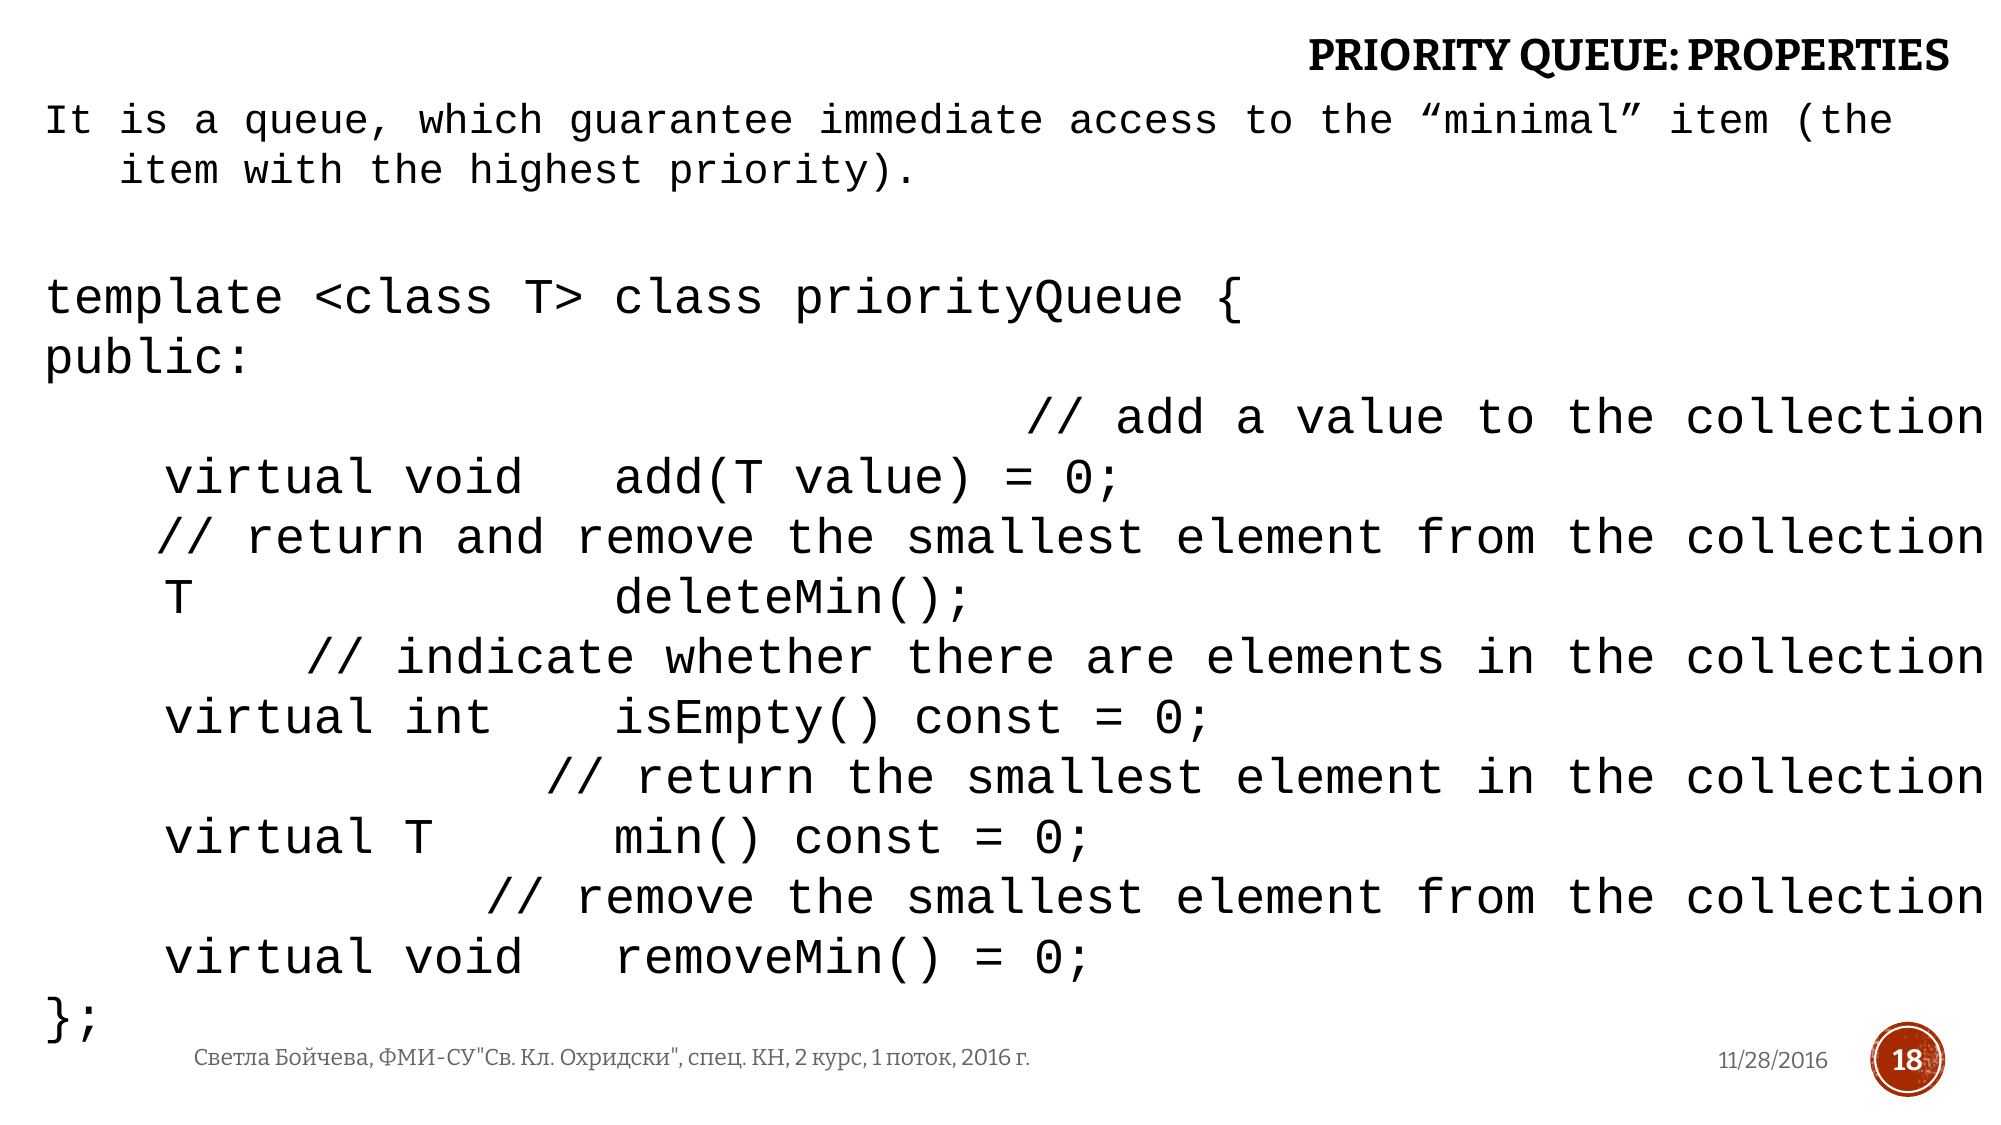

# Priority Queue: properties
It is a queue, which guarantee immediate access to the “minimal” item (the item with the highest priority).

template <class T> class priorityQueue {
public:
    // add a value to the collection
    virtual void   add(T value) = 0;
  // return and remove the smallest element from the collection
    T              deleteMin();
    // indicate whether there are elements in the collection
    virtual int    isEmpty() const = 0;
    // return the smallest element in the collection
    virtual T      min() const = 0;
   // remove the smallest element from the collection
    virtual void   removeMin() = 0;
};
Светла Бойчева, ФМИ-СУ"Св. Кл. Охридски", спец. КН, 2 курс, 1 поток, 2016 г.
11/28/2016
18